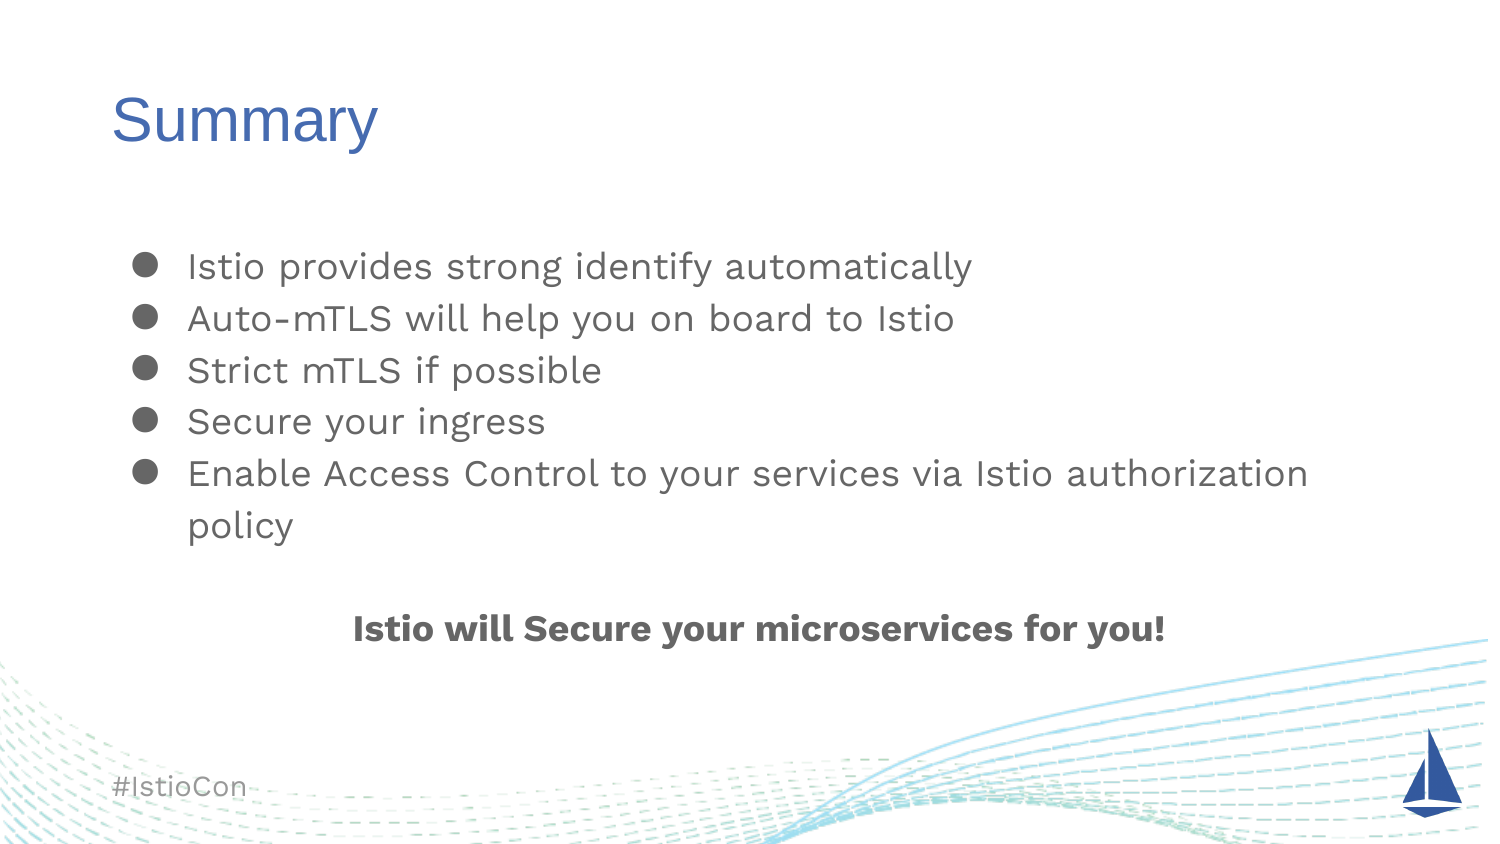

# Summary
Istio provides strong identify automatically
Auto-mTLS will help you on board to Istio
Strict mTLS if possible
Secure your ingress
Enable Access Control to your services via Istio authorization policy

Istio will Secure your microservices for you!